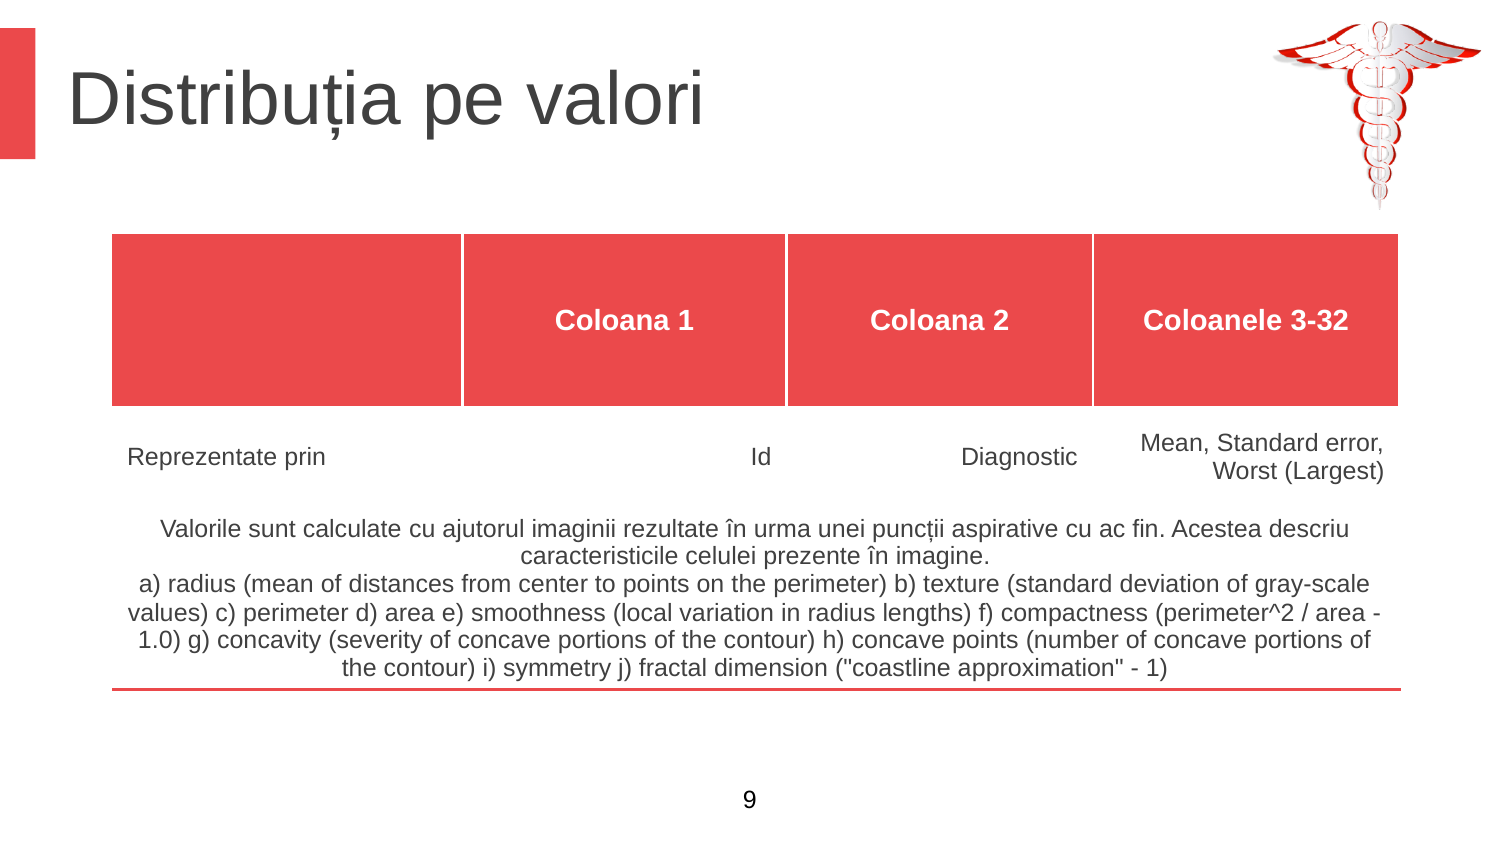

Distribuția pe valori
|  | Coloana 1 | Coloana 2 | Coloanele 3-32 |
| --- | --- | --- | --- |
| Reprezentate prin | Id | Diagnostic | Mean, Standard error, Worst (Largest) |
| Valorile sunt calculate cu ajutorul imaginii rezultate în urma unei puncții aspirative cu ac fin. Acestea descriu caracteristicile celulei prezente în imagine. a) radius (mean of distances from center to points on the perimeter) b) texture (standard deviation of gray-scale values) c) perimeter d) area e) smoothness (local variation in radius lengths) f) compactness (perimeter^2 / area - 1.0) g) concavity (severity of concave portions of the contour) h) concave points (number of concave portions of the contour) i) symmetry j) fractal dimension ("coastline approximation" - 1) |  |  |  |
9